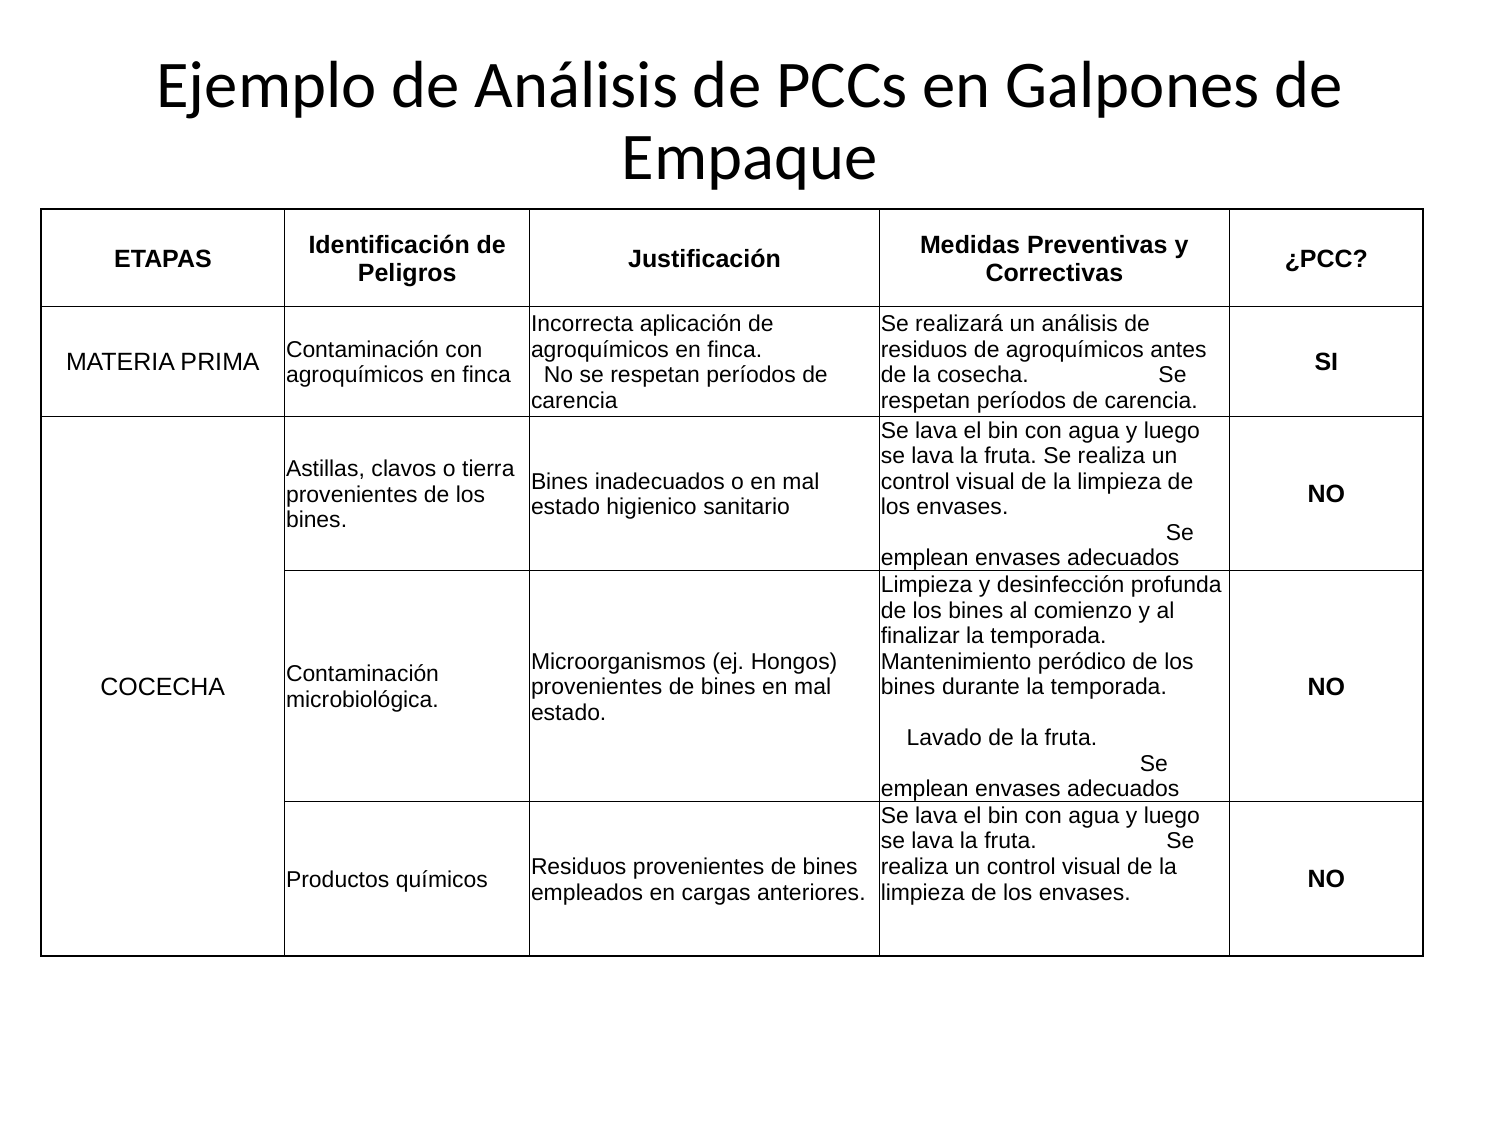

# Ejemplo de Análisis de PCCs en Galpones de Empaque
| ETAPAS | Identificación de Peligros | Justificación | Medidas Preventivas y Correctivas | ¿PCC? |
| --- | --- | --- | --- | --- |
| MATERIA PRIMA | Contaminación con agroquímicos en finca | Incorrecta aplicación de agroquímicos en finca. No se respetan períodos de carencia | Se realizará un análisis de residuos de agroquímicos antes de la cosecha. Se respetan períodos de carencia. | SI |
| COCECHA | Astillas, clavos o tierra provenientes de los bines. | Bines inadecuados o en mal estado higienico sanitario | Se lava el bin con agua y luego se lava la fruta. Se realiza un control visual de la limpieza de los envases. Se emplean envases adecuados | NO |
|  | Contaminación microbiológica. | Microorganismos (ej. Hongos) provenientes de bines en mal estado. | Limpieza y desinfección profunda de los bines al comienzo y al finalizar la temporada. Mantenimiento peródico de los bines durante la temporada. Lavado de la fruta. Se emplean envases adecuados | NO |
|  | Productos químicos | Residuos provenientes de bines empleados en cargas anteriores. | Se lava el bin con agua y luego se lava la fruta. Se realiza un control visual de la limpieza de los envases. | NO |